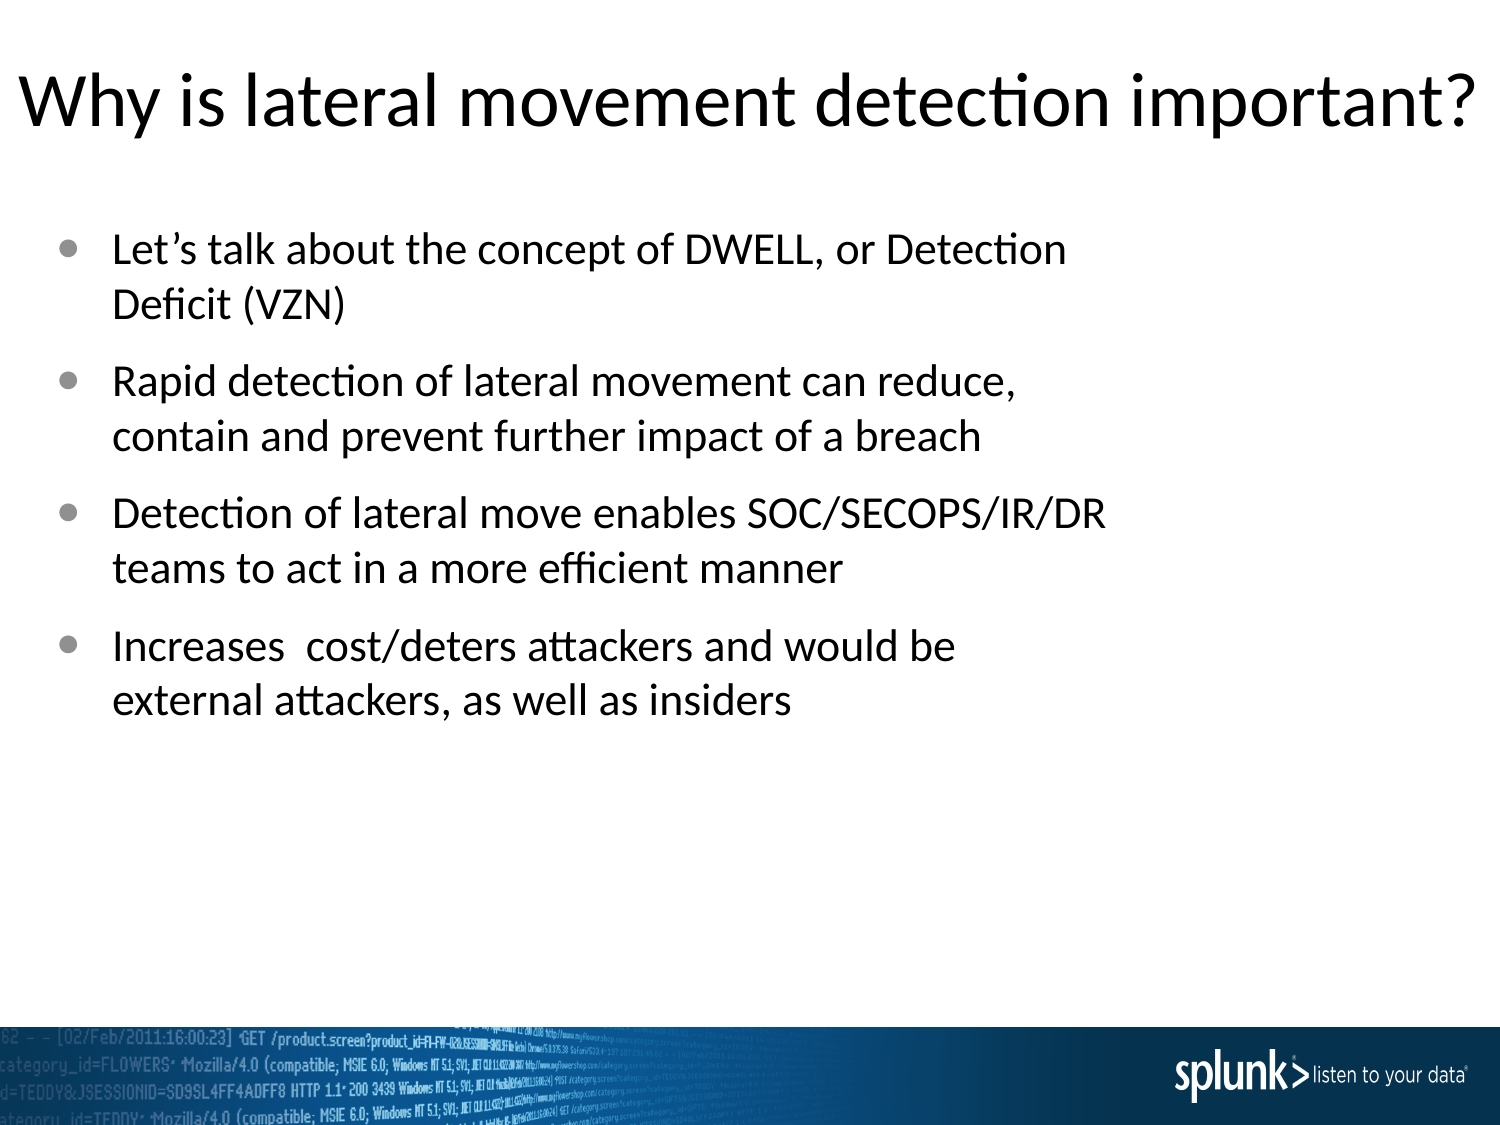

# Why is lateral movement detection important?
Let’s talk about the concept of DWELL, or Detection Deficit (VZN)
Rapid detection of lateral movement can reduce, contain and prevent further impact of a breach
Detection of lateral move enables SOC/SECOPS/IR/DR teams to act in a more efficient manner
Increases  cost/deters attackers and would be external attackers, as well as insiders